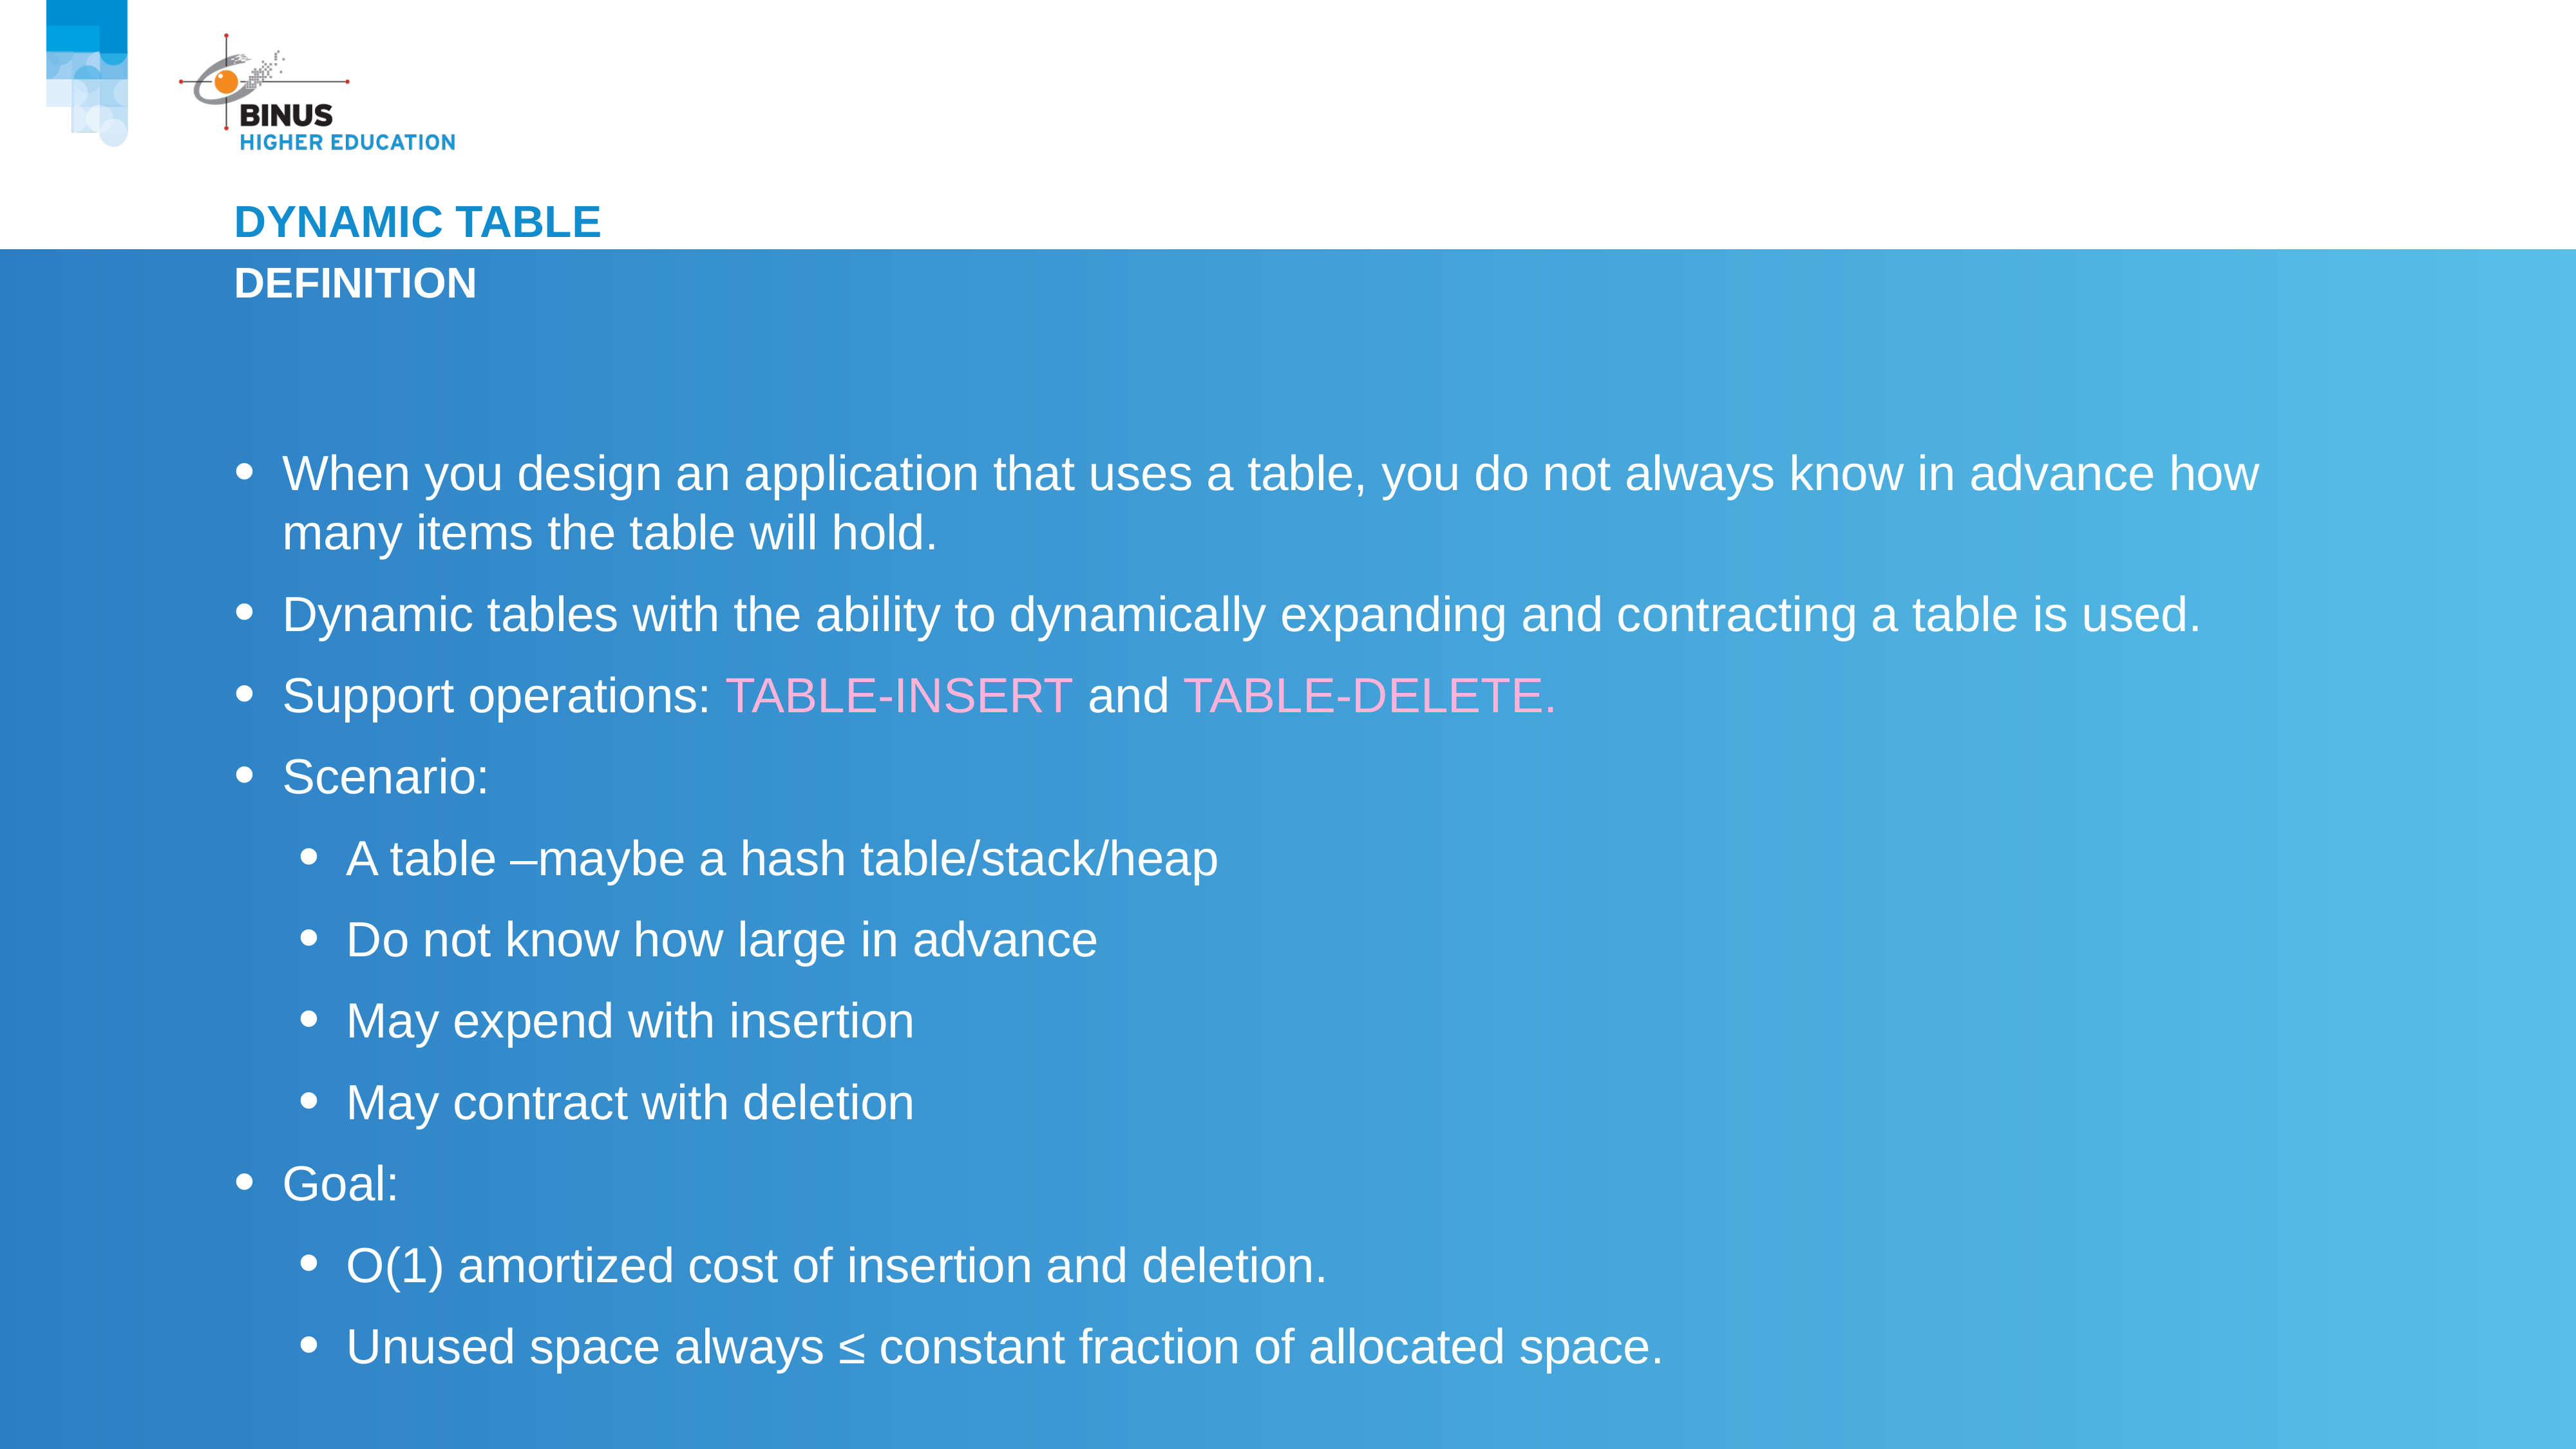

# Dynamic table
Definition
When you design an application that uses a table, you do not always know in advance how many items the table will hold.
Dynamic tables with the ability to dynamically expanding and contracting a table is used.
Support operations: TABLE-INSERT and TABLE-DELETE.
Scenario:
A table –maybe a hash table/stack/heap
Do not know how large in advance
May expend with insertion
May contract with deletion
Goal:
O(1) amortized cost of insertion and deletion.
Unused space always ≤ constant fraction of allocated space.